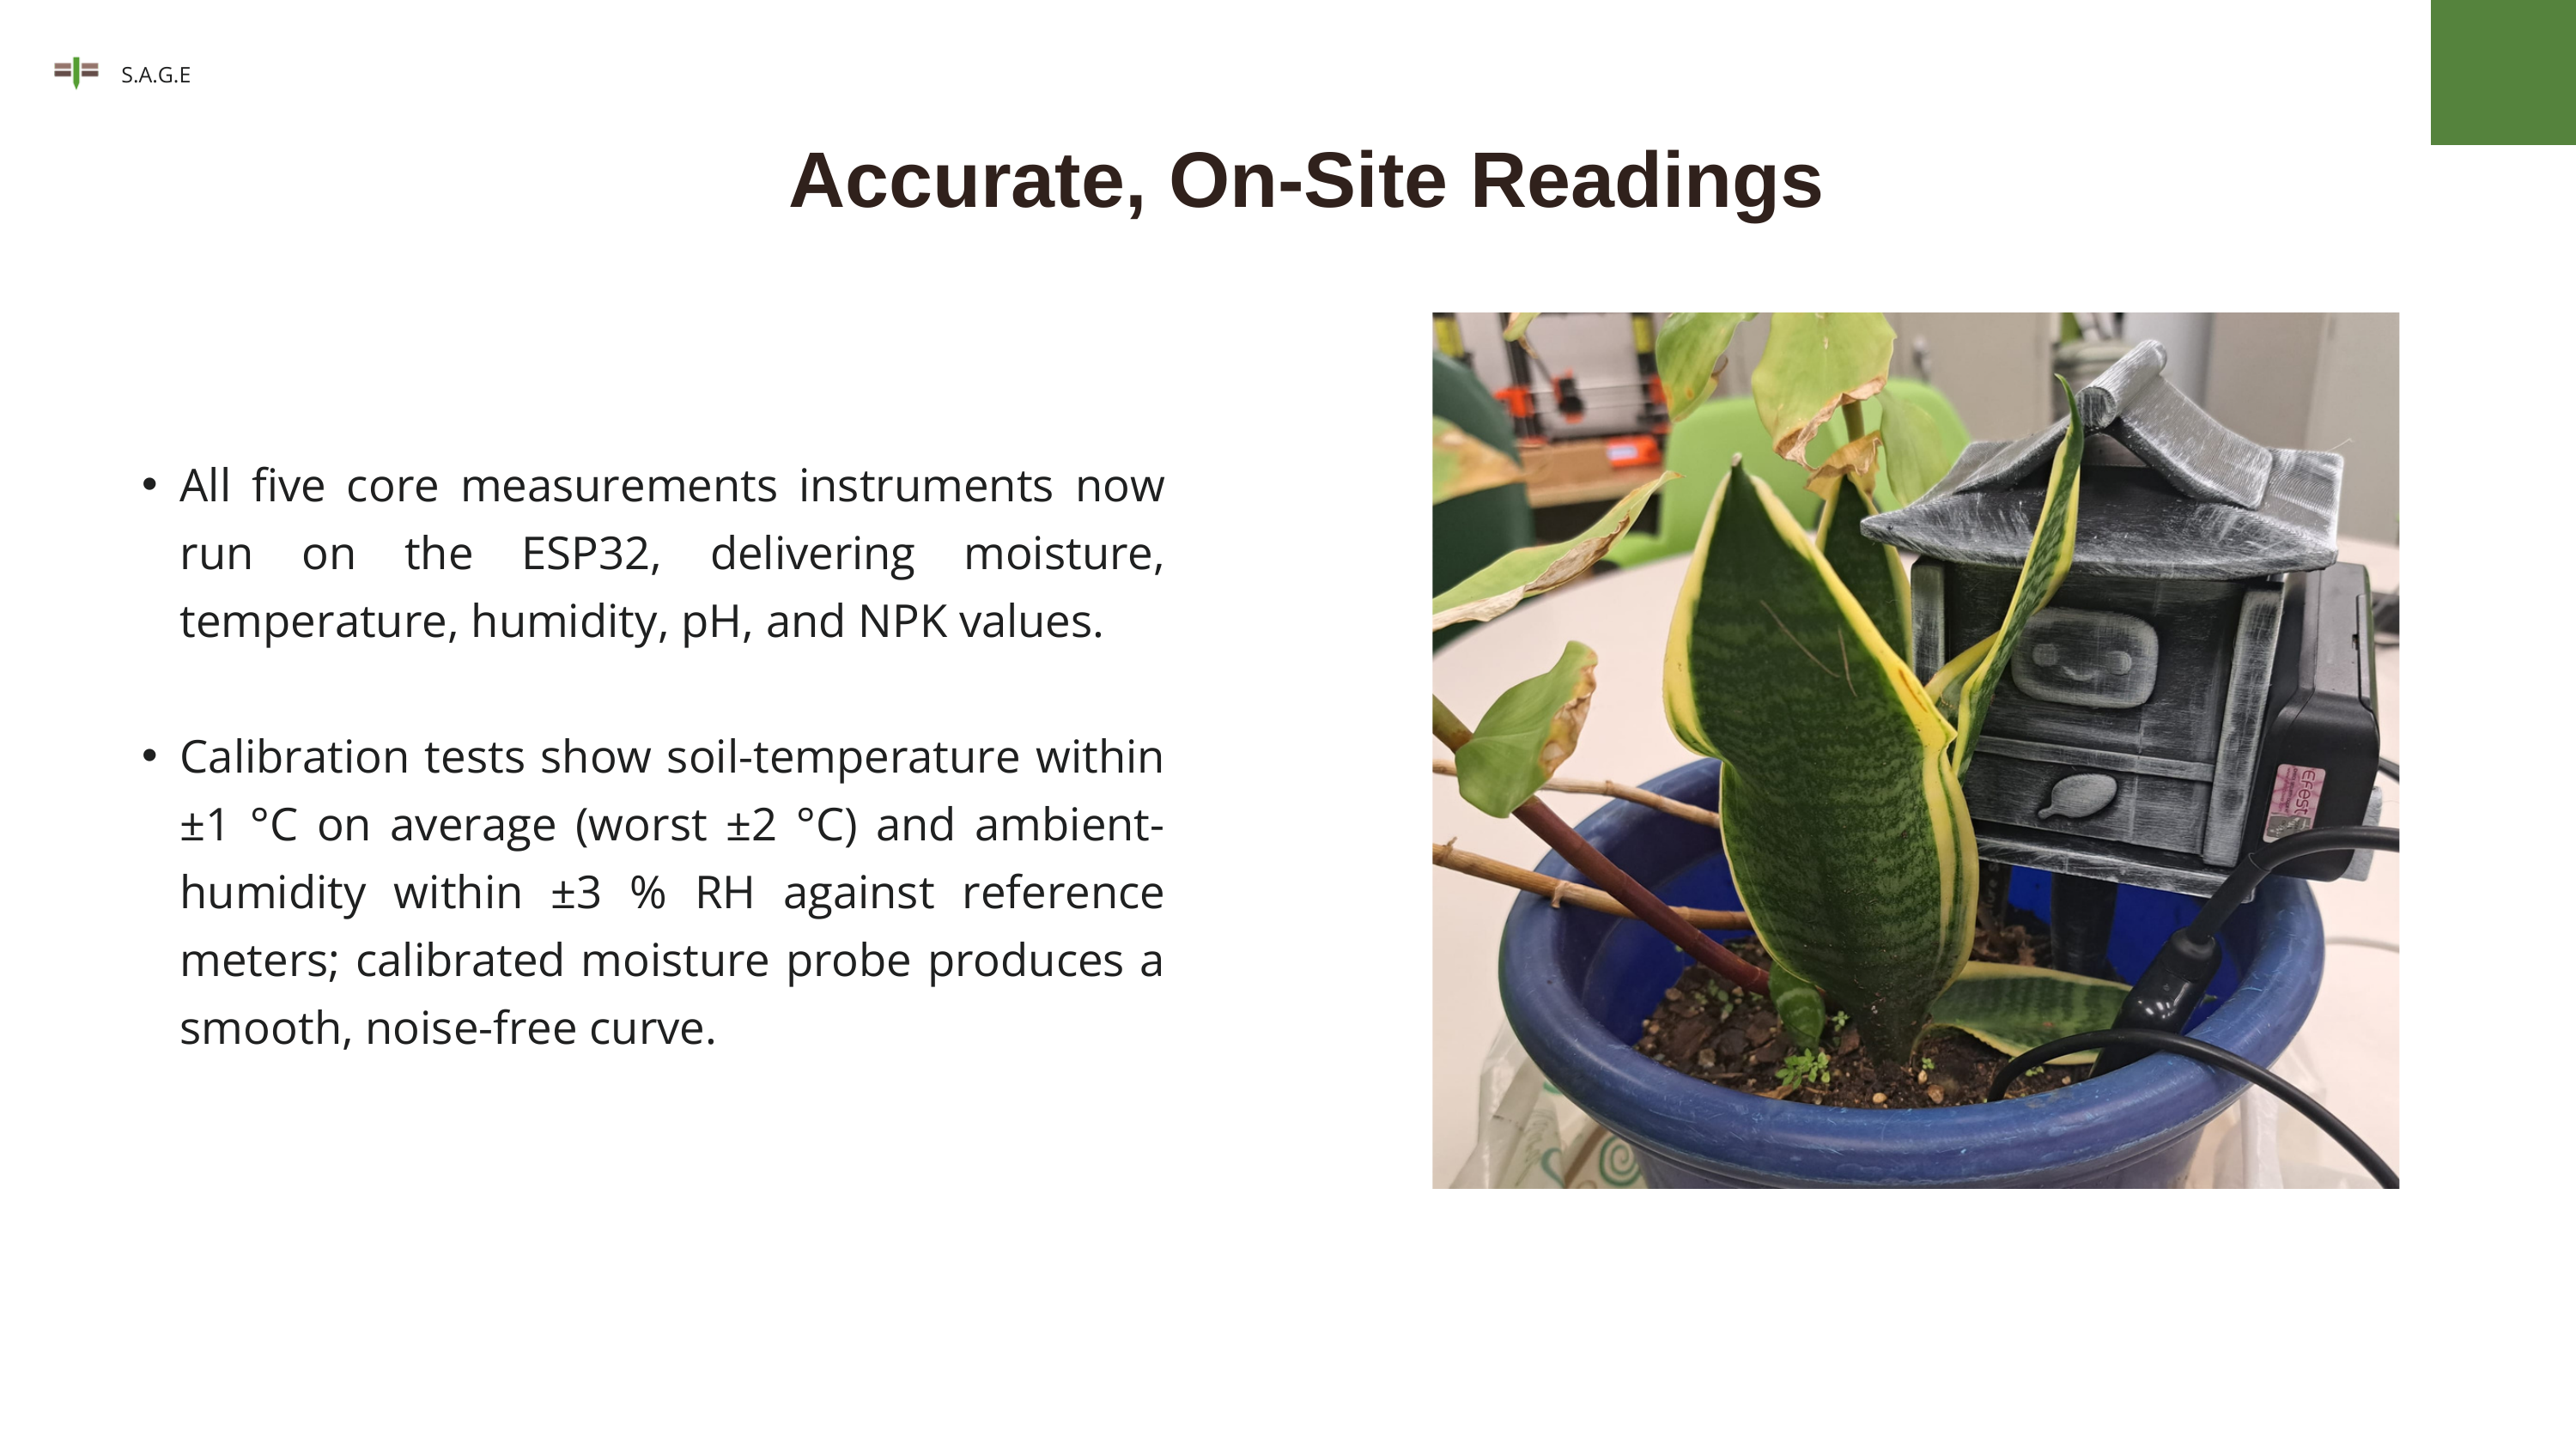

S.A.G.E
Accurate, On-Site Readings

All five core measurements instruments now run on the ESP32, delivering moisture, temperature, humidity, pH, and NPK values.

Calibration tests show soil-temperature within ±1 °C on average (worst ±2 °C) and ambient-humidity within ±3 % RH against reference meters; calibrated moisture probe produces a smooth, noise-free curve.